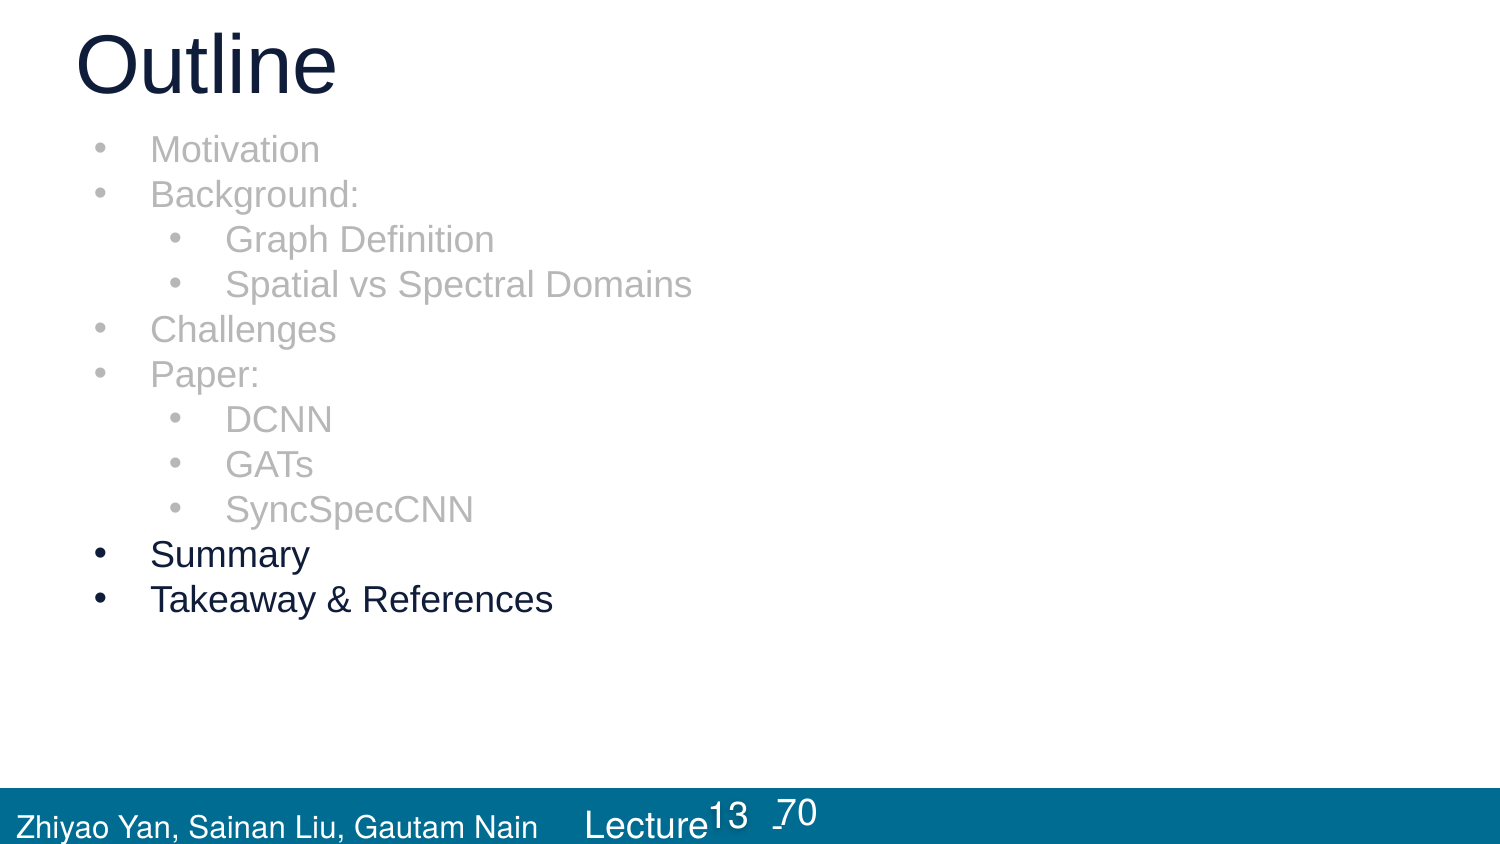

# Outline
Motivation
Background:
Graph Definition
Spatial vs Spectral Domains
Challenges
Paper:
DCNN
GATs
SyncSpecCNN
Summary
Takeaway & References
  Zhiyao Yan, Sainan Liu, Gautam Nain     Lecture      -
70
13